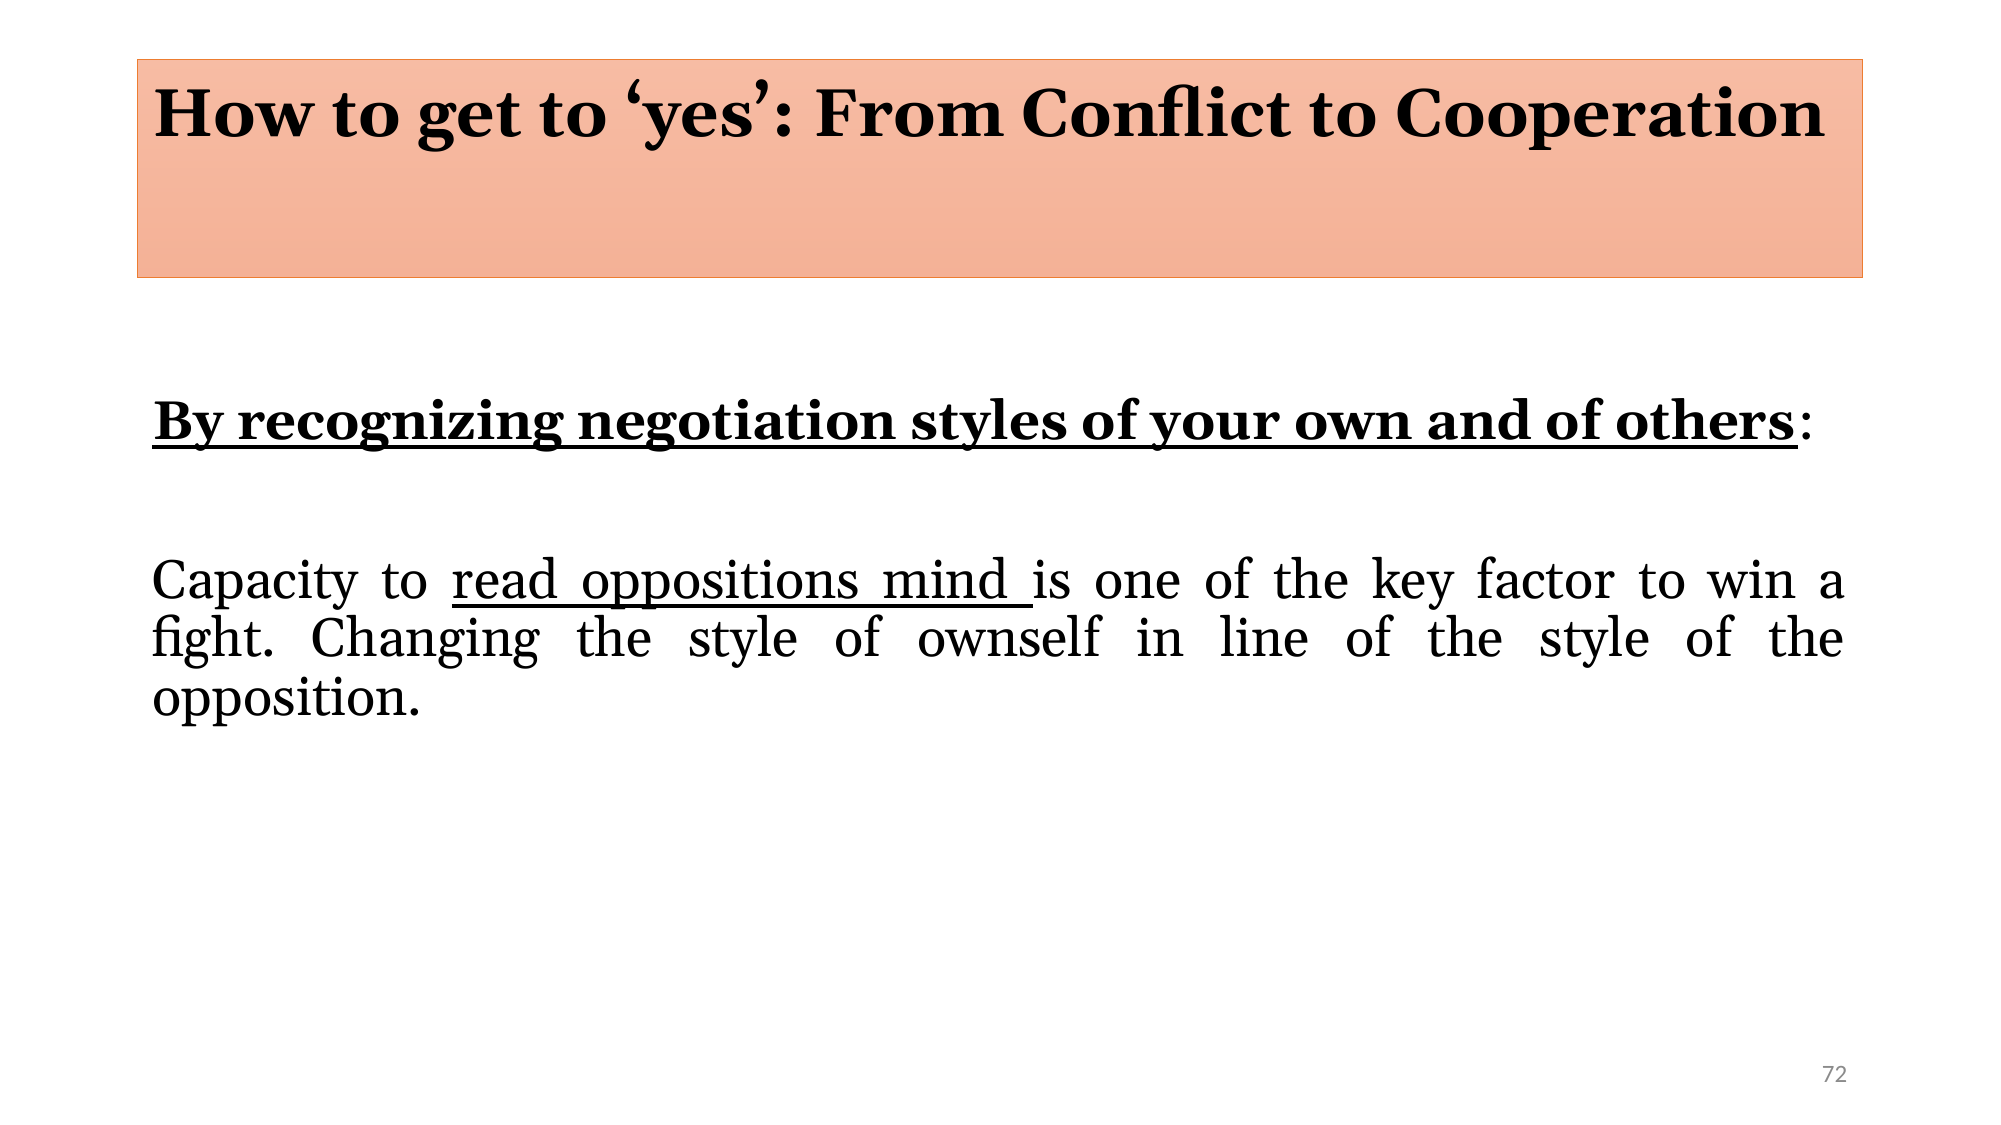

# How to get to ‘yes’: From Conflict to Cooperation

By recognizing negotiation styles of your own and of others:

Capacity to read oppositions mind is one of the key factor to win a fight. Changing the style of ownself in line of the style of the opposition.

72